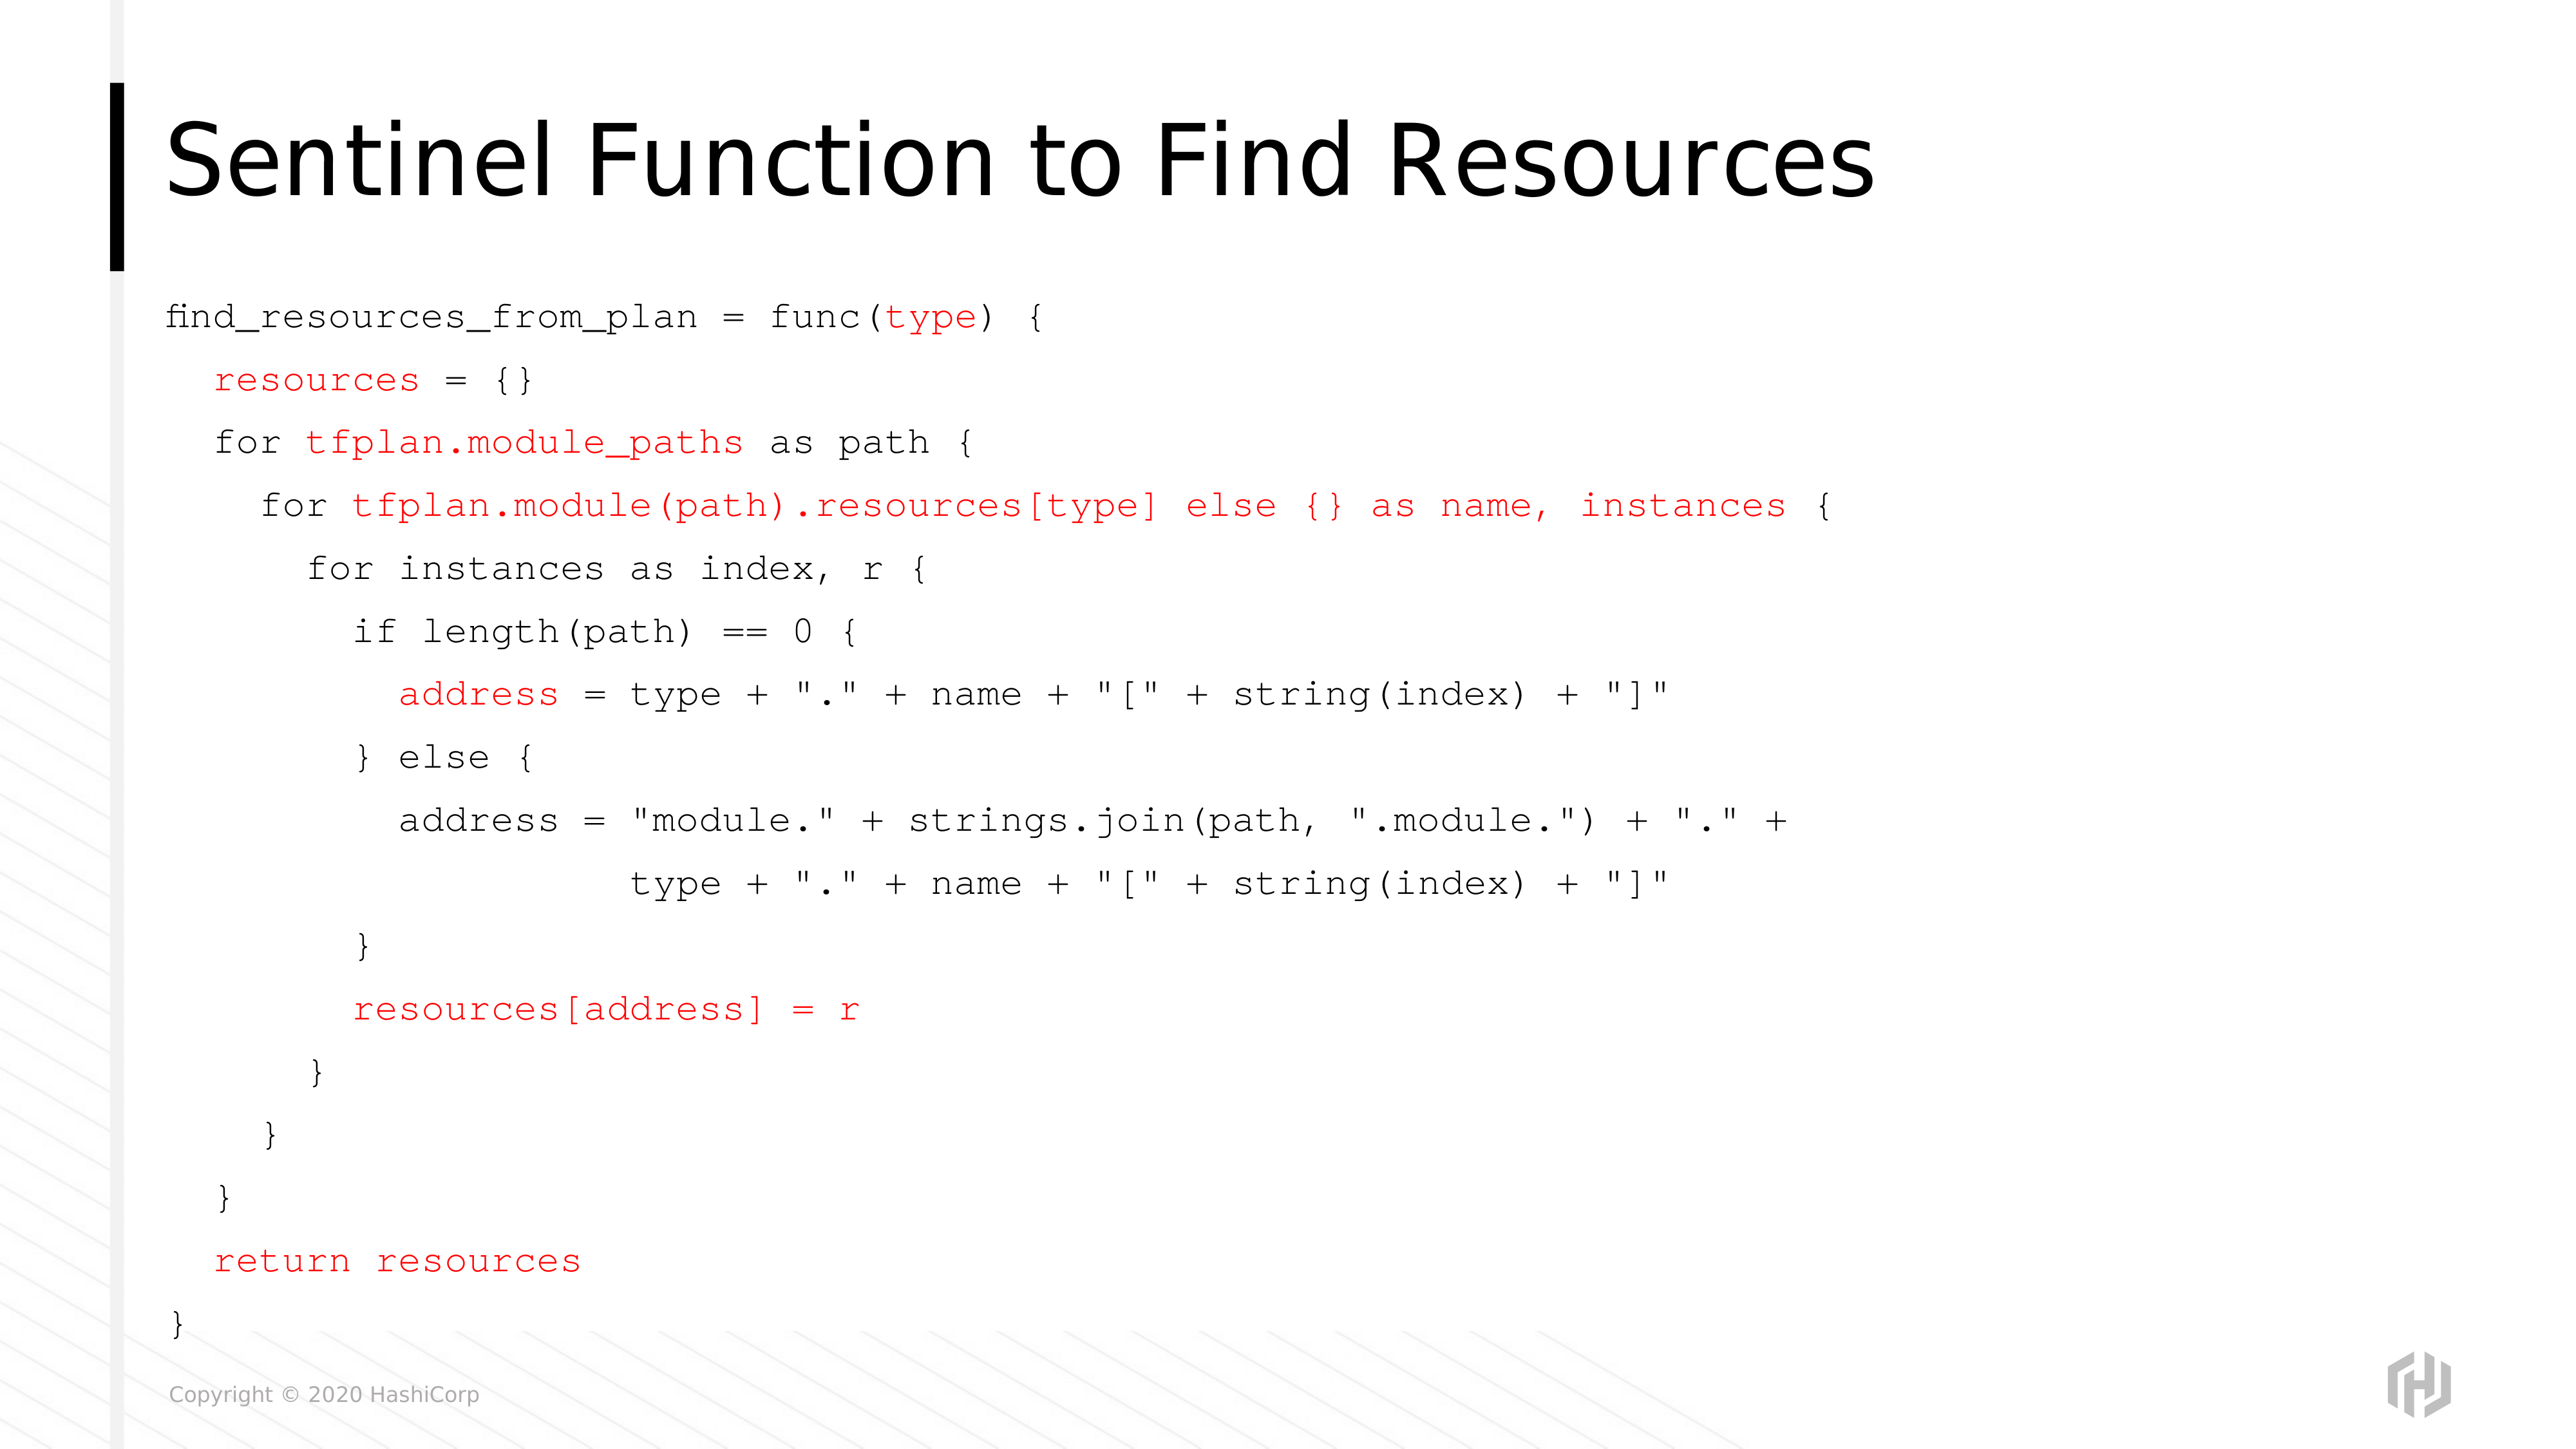

# Sentinel Function to Find Resources
find_resources_from_plan = func(type) {
  resources = {}
  for tfplan.module_paths as path {
    for tfplan.module(path).resources[type] else {} as name, instances {
      for instances as index, r {
        if length(path) == 0 {
          address = type + "." + name + "[" + string(index) + "]"
        } else {
          address = "module." + strings.join(path, ".module.") + "." +
                    type + "." + name + "[" + string(index) + "]"
        }
        resources[address] = r
      }
    }
  }
  return resources
}